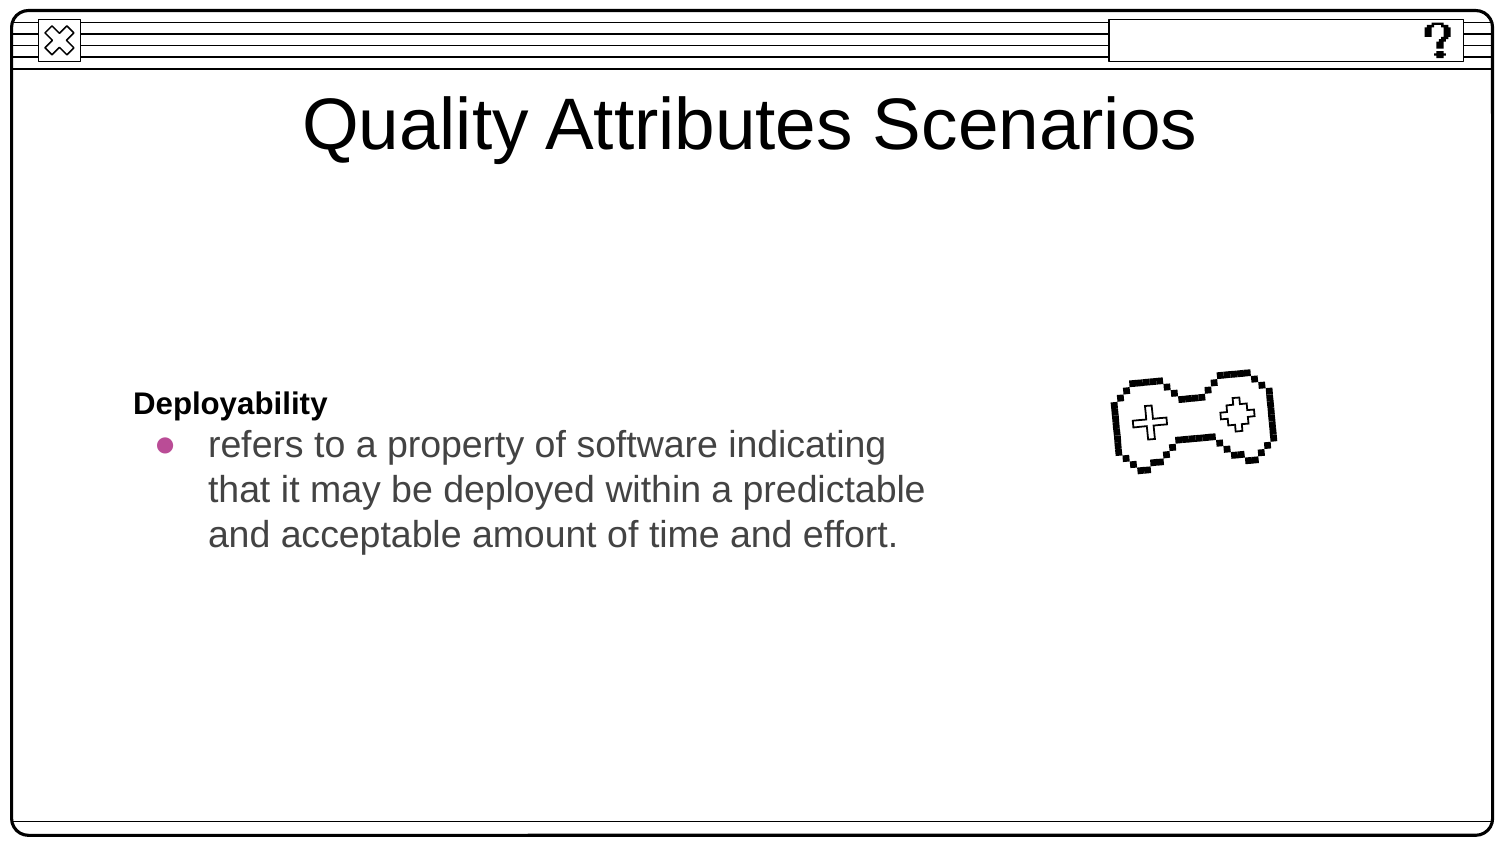

# Quality Attributes Scenarios
Deployability
refers to a property of software indicating that it may be deployed within a predictable and acceptable amount of time and effort.